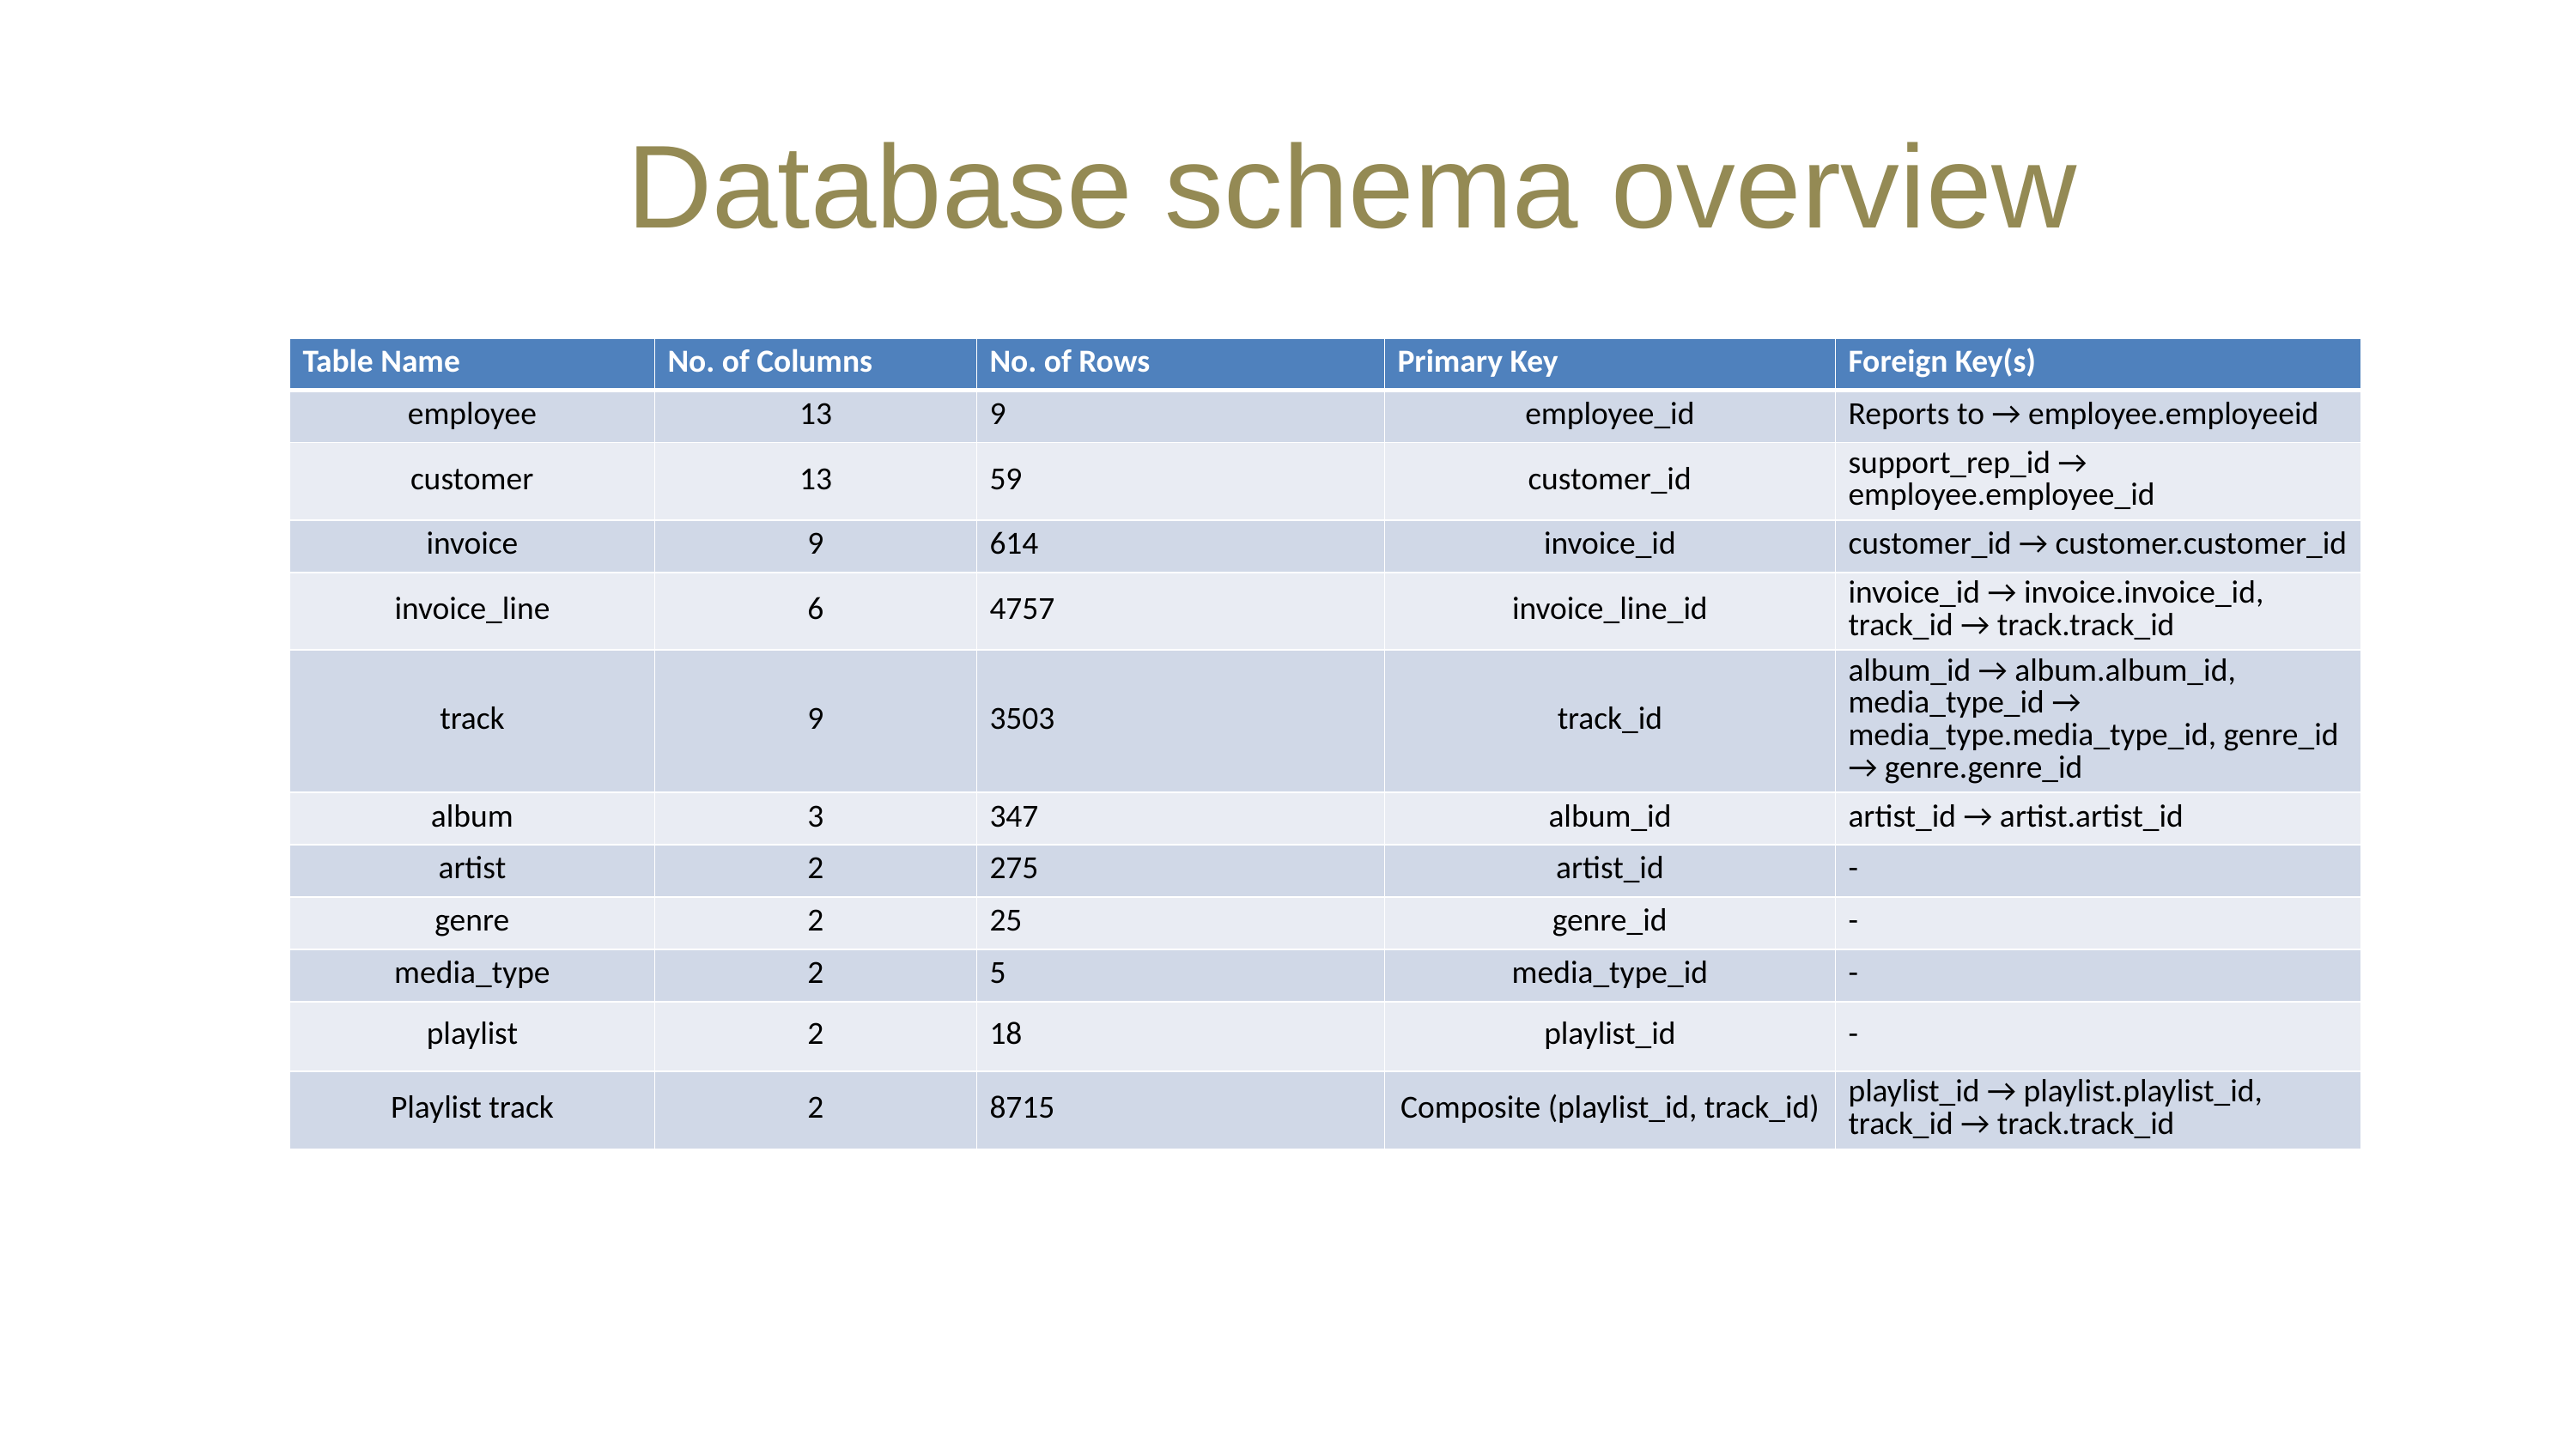

Database schema overview
| Table Name | No. of Columns | No. of Rows | Primary Key | Foreign Key(s) |
| --- | --- | --- | --- | --- |
| employee | 13 | 9 | employee\_id | Reports to → employee.employeeid |
| customer | 13 | 59 | customer\_id | support\_rep\_id → employee.employee\_id |
| invoice | 9 | 614 | invoice\_id | customer\_id → customer.customer\_id |
| invoice\_line | 6 | 4757 | invoice\_line\_id | invoice\_id → invoice.invoice\_id, track\_id → track.track\_id |
| track | 9 | 3503 | track\_id | album\_id → album.album\_id, media\_type\_id → media\_type.media\_type\_id, genre\_id → genre.genre\_id |
| album | 3 | 347 | album\_id | artist\_id → artist.artist\_id |
| artist | 2 | 275 | artist\_id | - |
| genre | 2 | 25 | genre\_id | - |
| media\_type | 2 | 5 | media\_type\_id | - |
| playlist | 2 | 18 | playlist\_id | - |
| Playlist track | 2 | 8715 | Composite (playlist\_id, track\_id) | playlist\_id → playlist.playlist\_id, track\_id → track.track\_id |